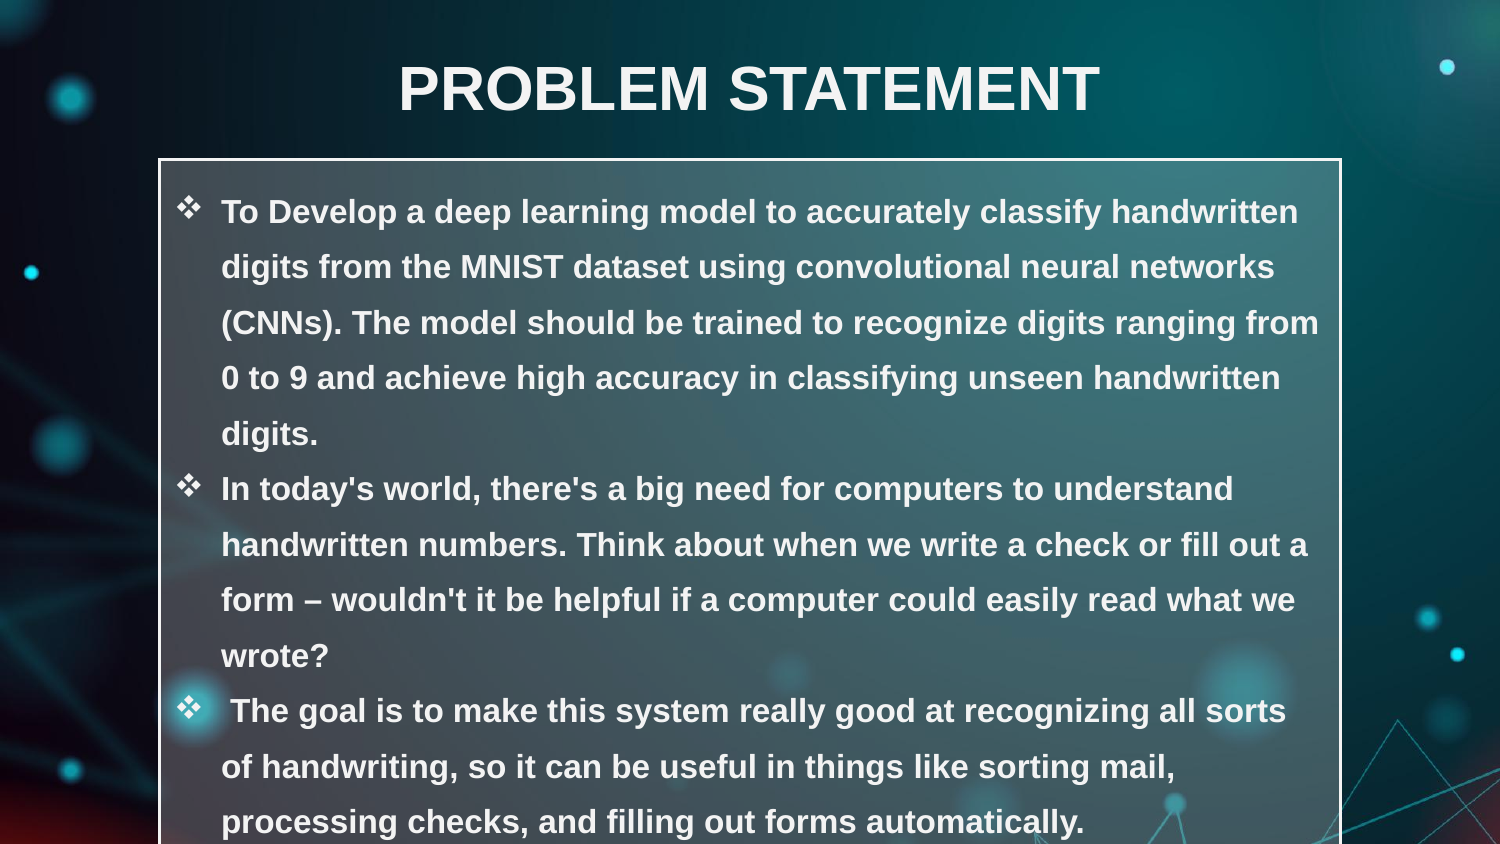

# PROBLEM STATEMENT
| To Develop a deep learning model to accurately classify handwritten digits from the MNIST dataset using convolutional neural networks (CNNs). The model should be trained to recognize digits ranging from 0 to 9 and achieve high accuracy in classifying unseen handwritten digits. In today's world, there's a big need for computers to understand handwritten numbers. Think about when we write a check or fill out a form – wouldn't it be helpful if a computer could easily read what we wrote? The goal is to make this system really good at recognizing all sorts of handwriting, so it can be useful in things like sorting mail, processing checks, and filling out forms automatically. |
| --- |